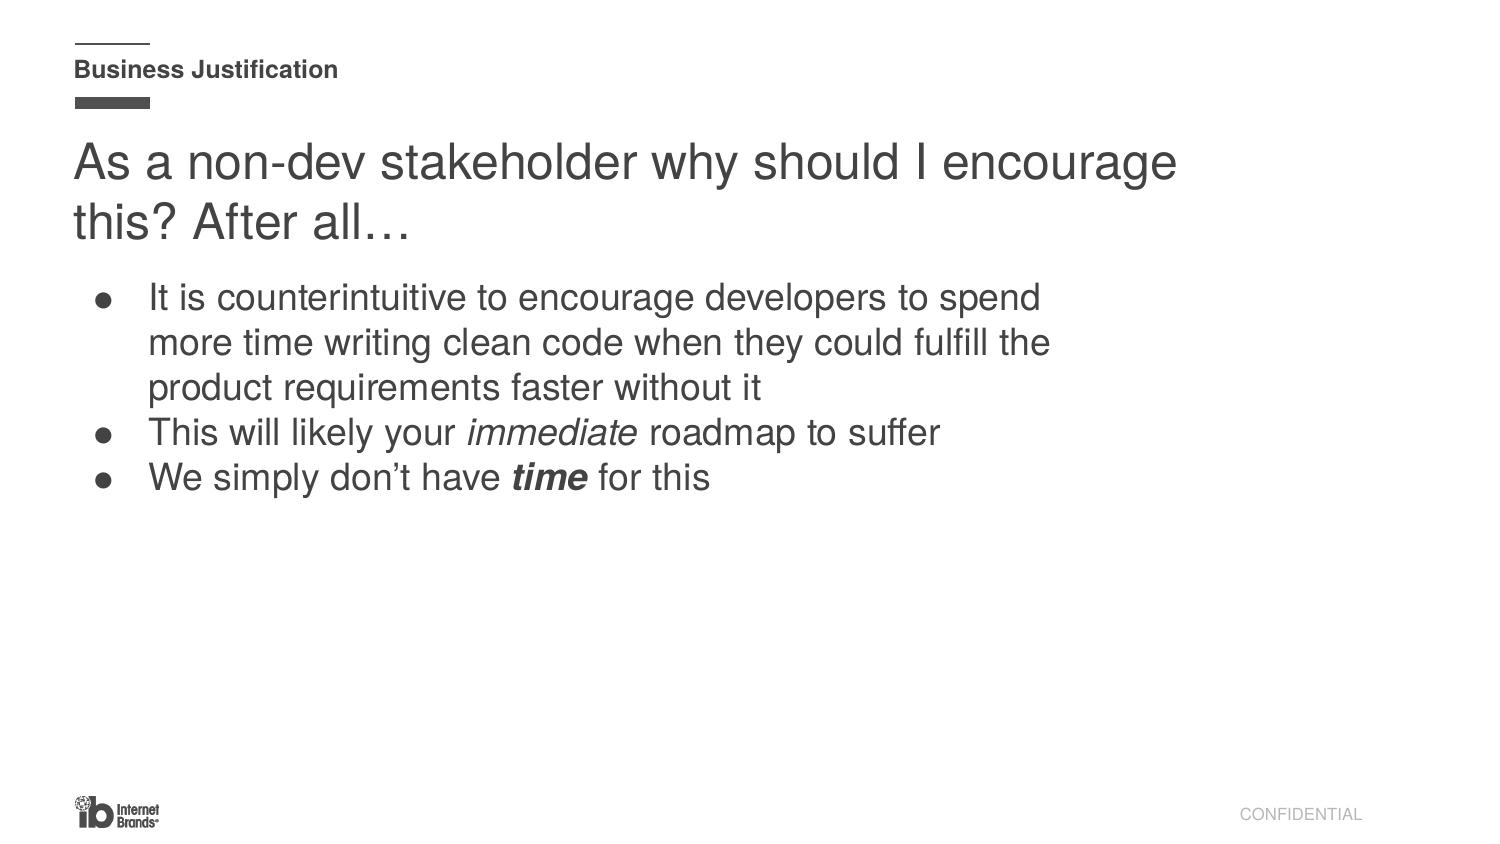

Business Justification
# As a non-dev stakeholder why should I encourage this? After all…
It is counterintuitive to encourage developers to spend more time writing clean code when they could fulfill the product requirements faster without it
This will likely your immediate roadmap to suffer
We simply don’t have time for this